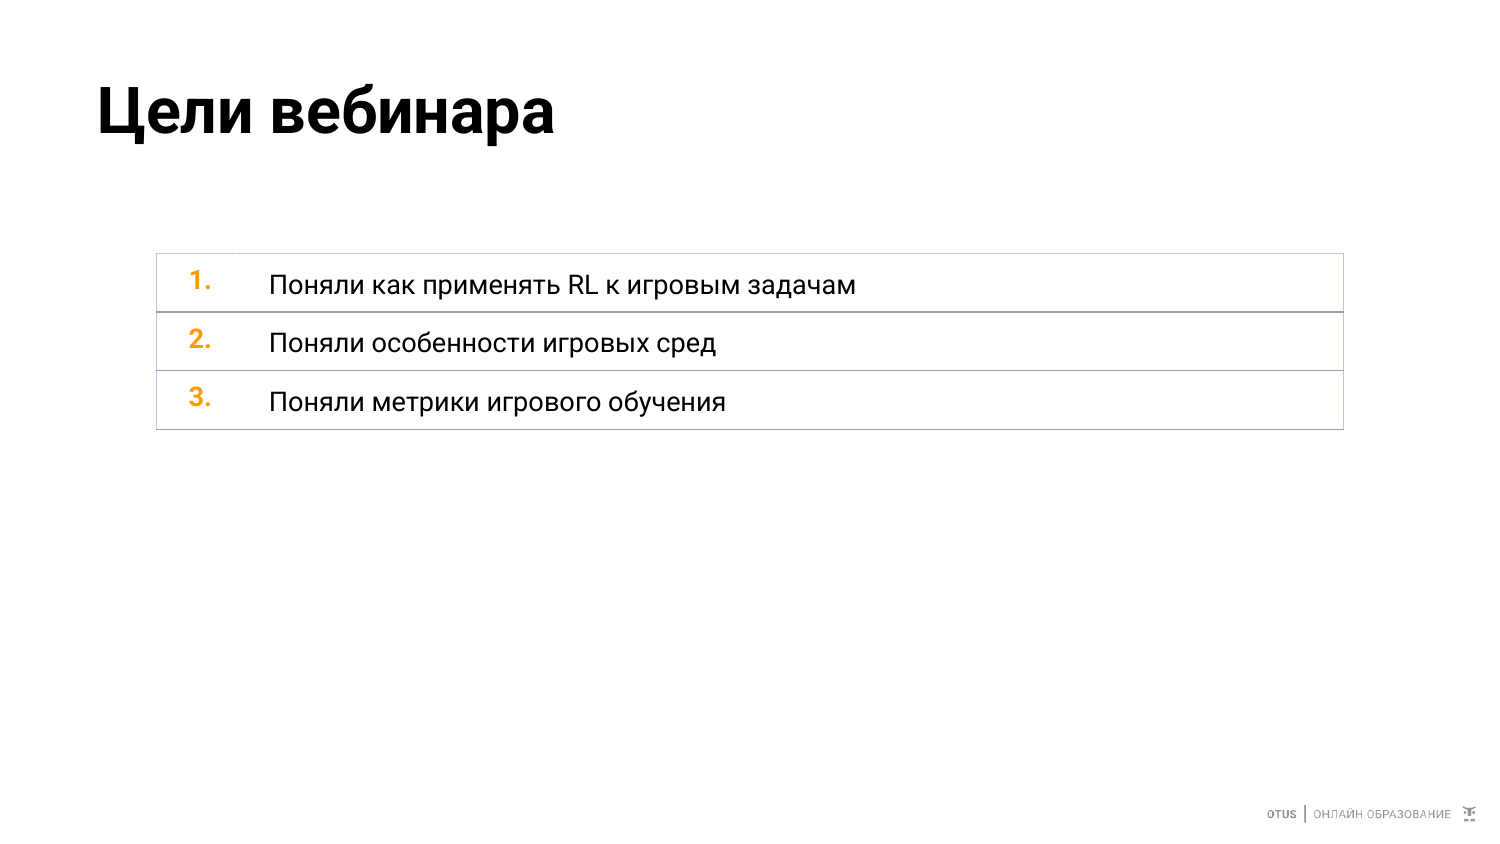

# Цели вебинара
| 1. | Поняли как применять RL к игровым задачам |
| --- | --- |
| 2. | Поняли особенности игровых сред |
| 3. | Поняли метрики игрового обучения |